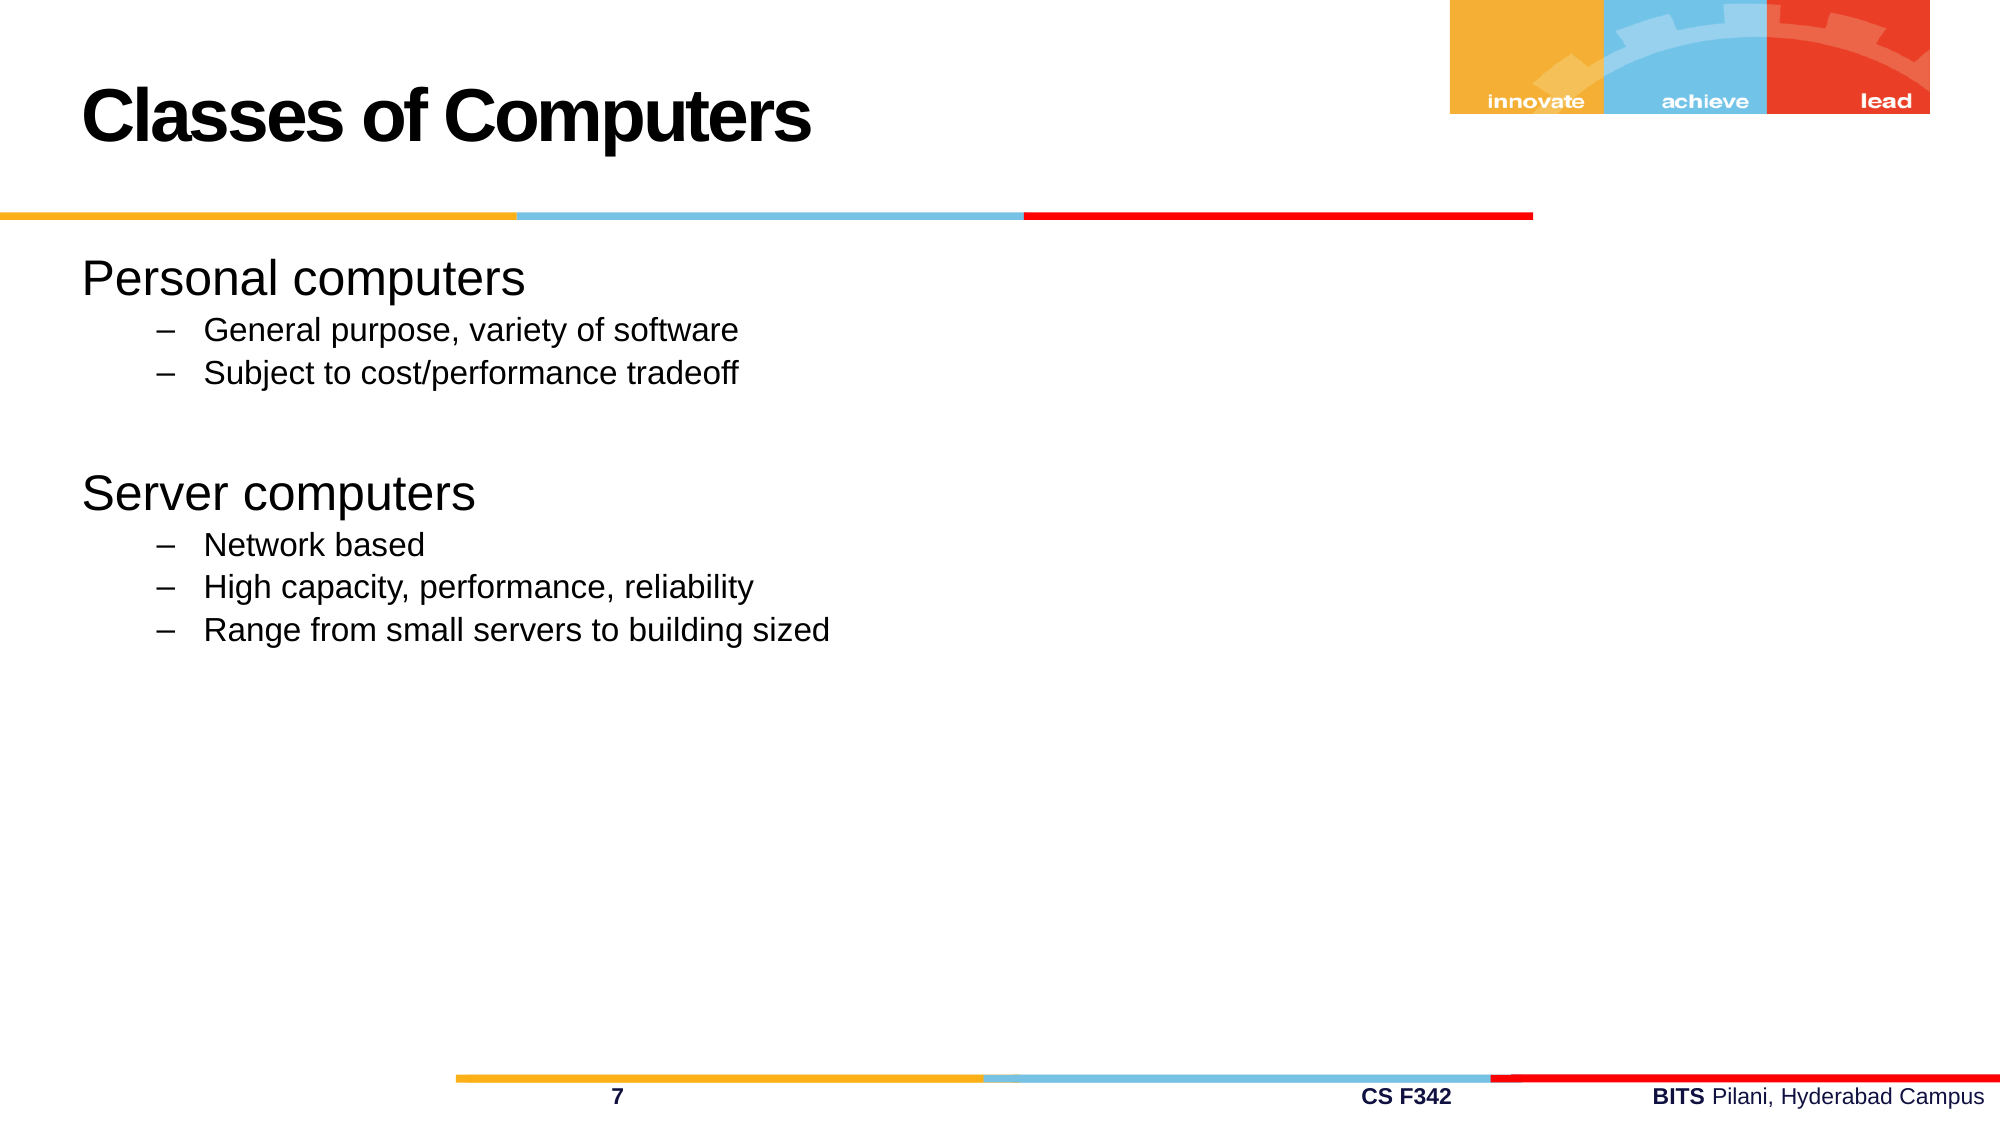

Classes of Computers
Personal computers
General purpose, variety of software
Subject to cost/performance tradeoff

Server computers
Network based
High capacity, performance, reliability
Range from small servers to building sized